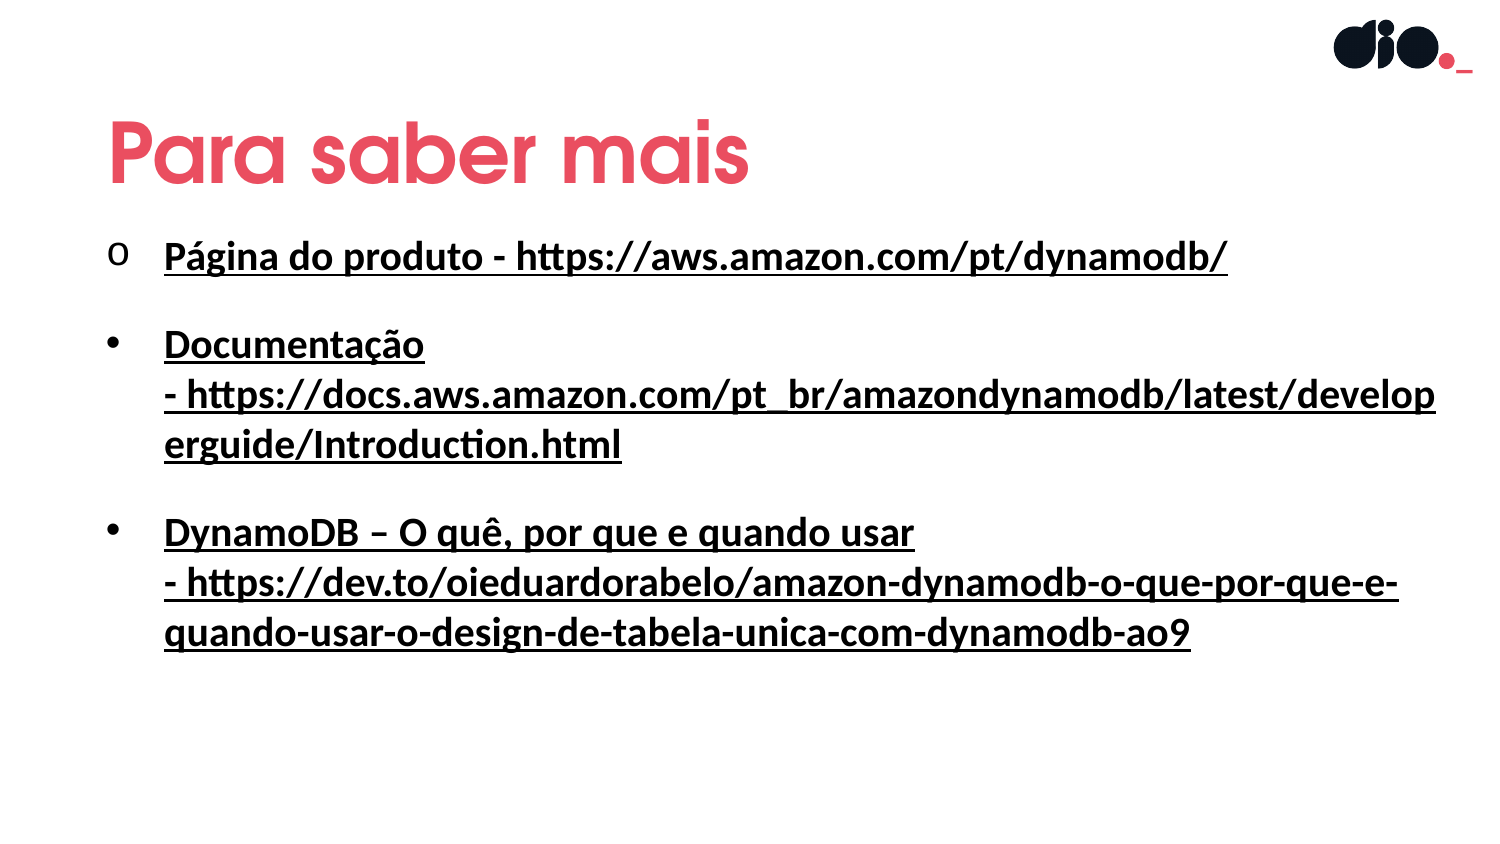

Para saber mais
Página do produto - https://aws.amazon.com/pt/dynamodb/
Documentação - https://docs.aws.amazon.com/pt_br/amazondynamodb/latest/developerguide/Introduction.html
DynamoDB – O quê, por que e quando usar - https://dev.to/oieduardorabelo/amazon-dynamodb-o-que-por-que-e-quando-usar-o-design-de-tabela-unica-com-dynamodb-ao9